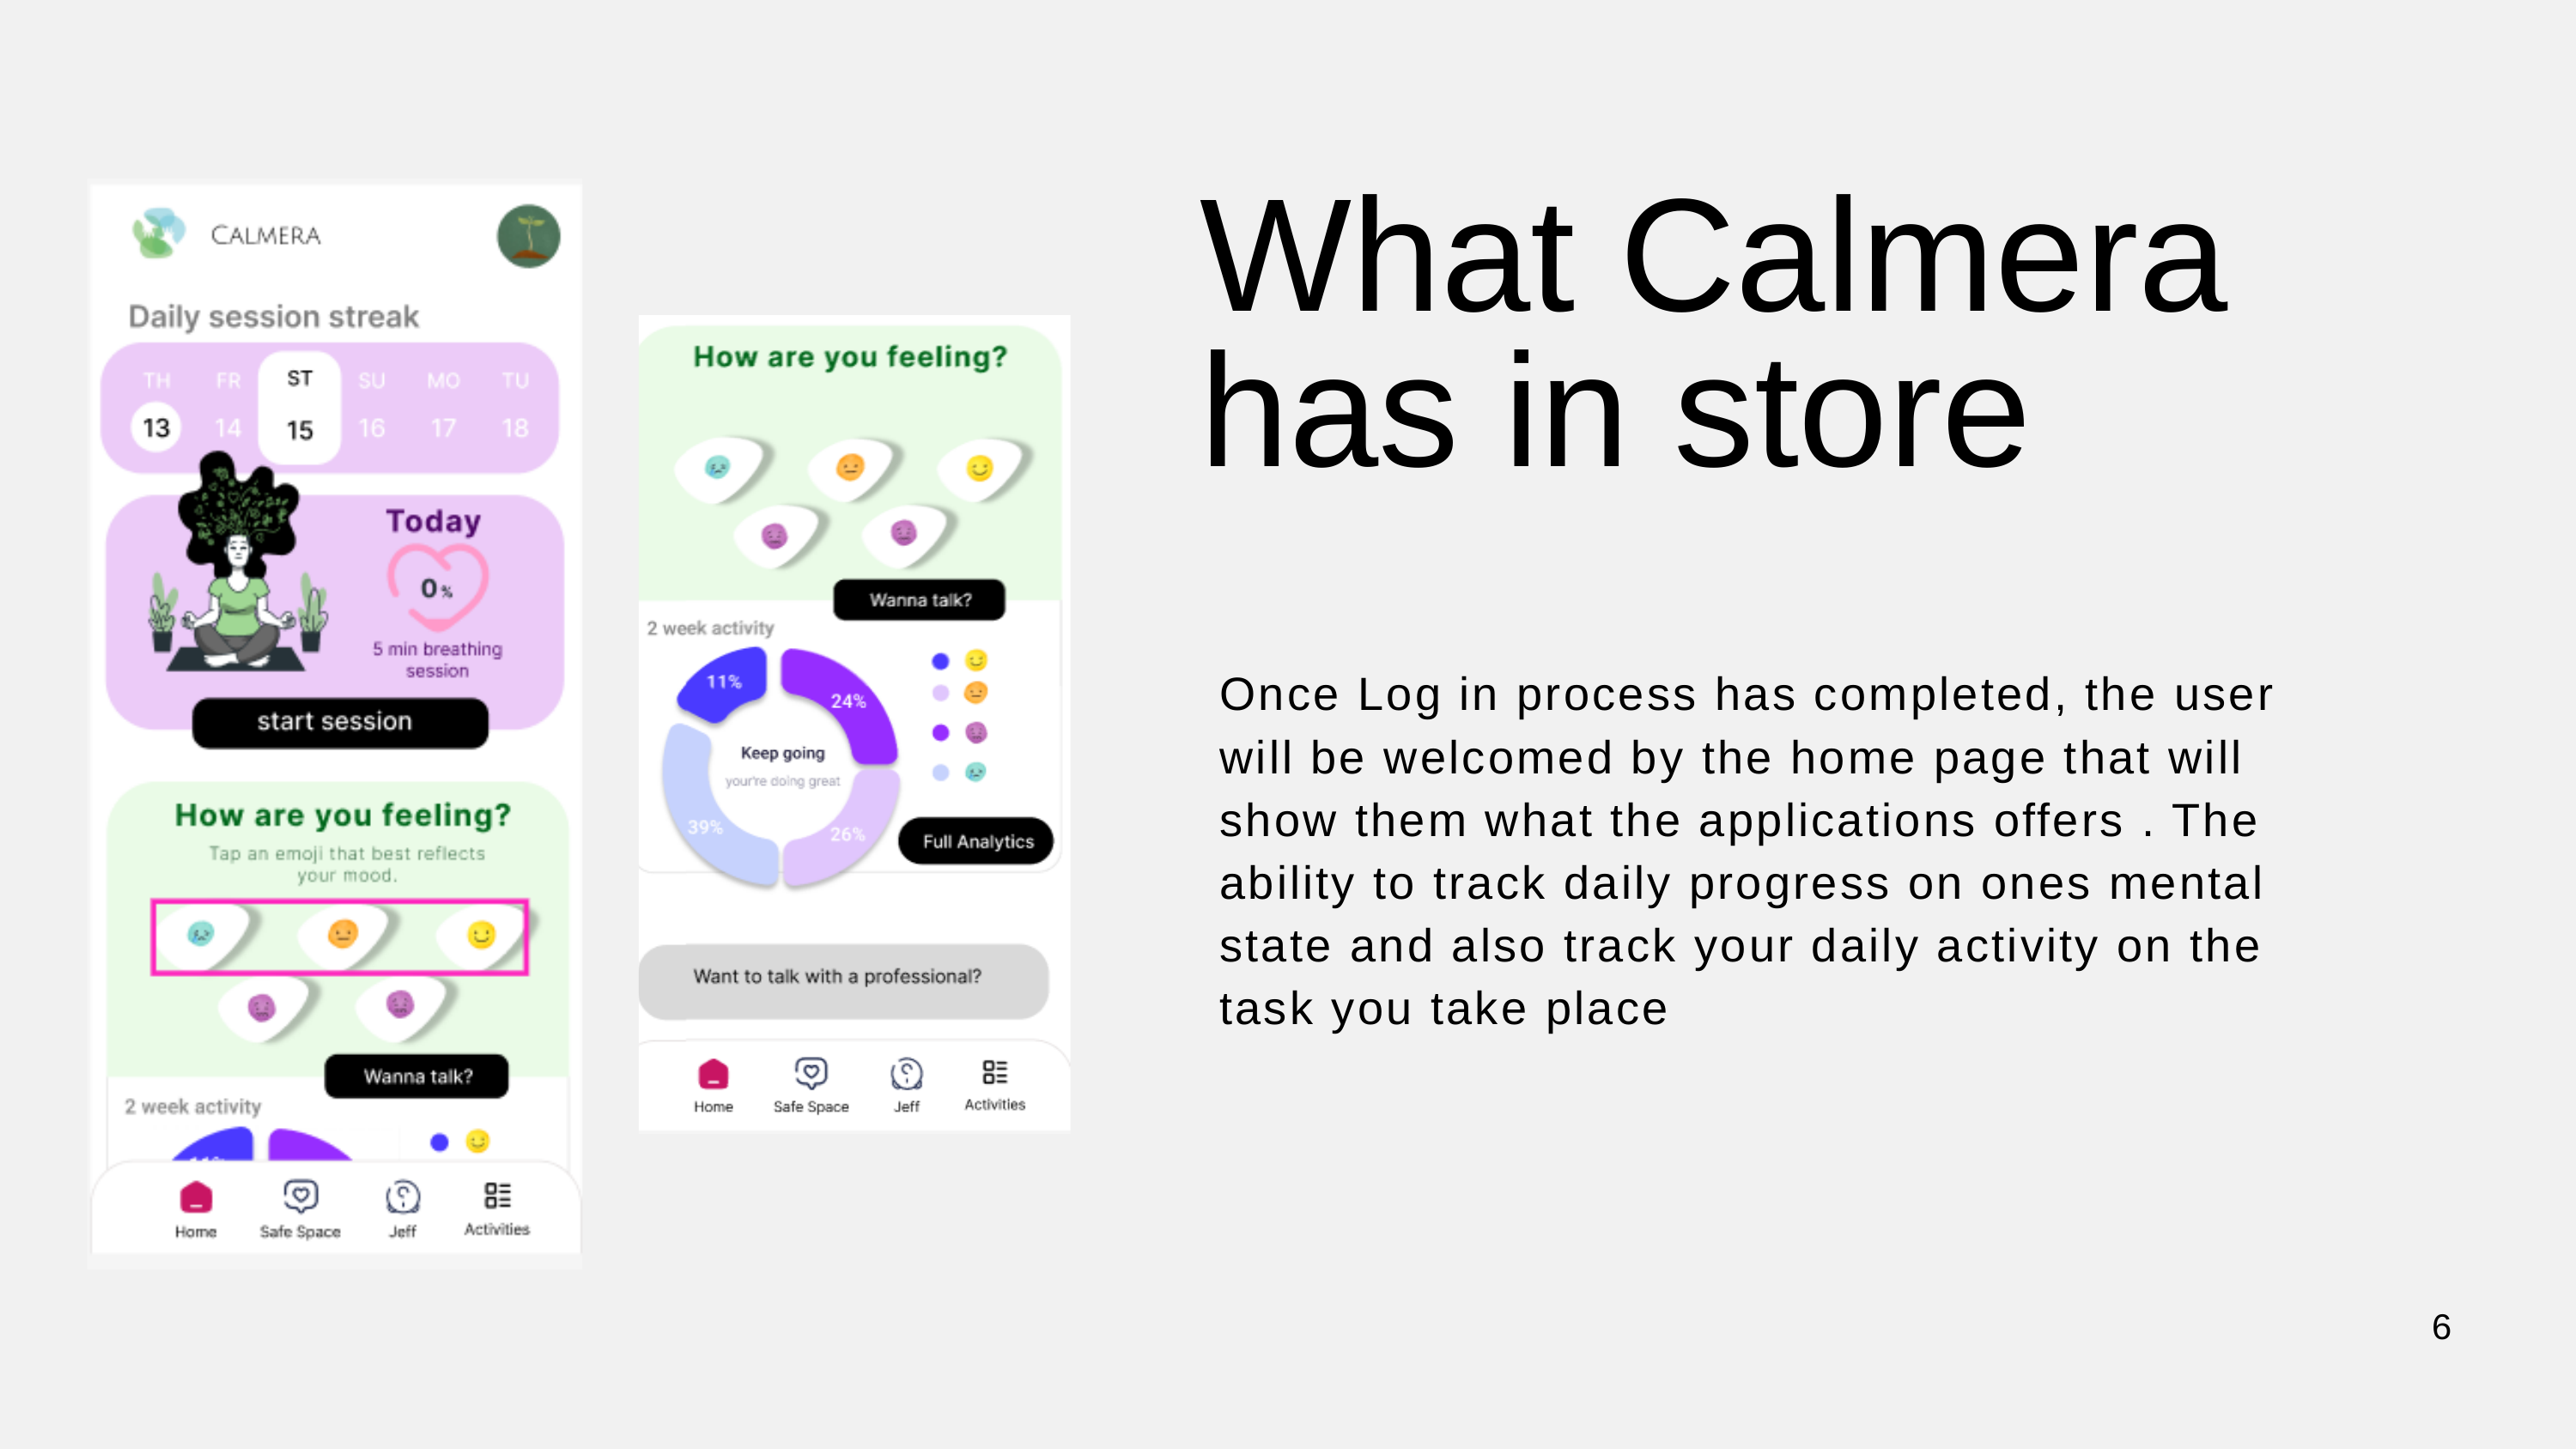

What Calmera has in store

Once Log in process has completed, the user will be welcomed by the home page that will show them what the applications offers . The ability to track daily progress on ones mental state and also track your daily activity on the task you take place
6